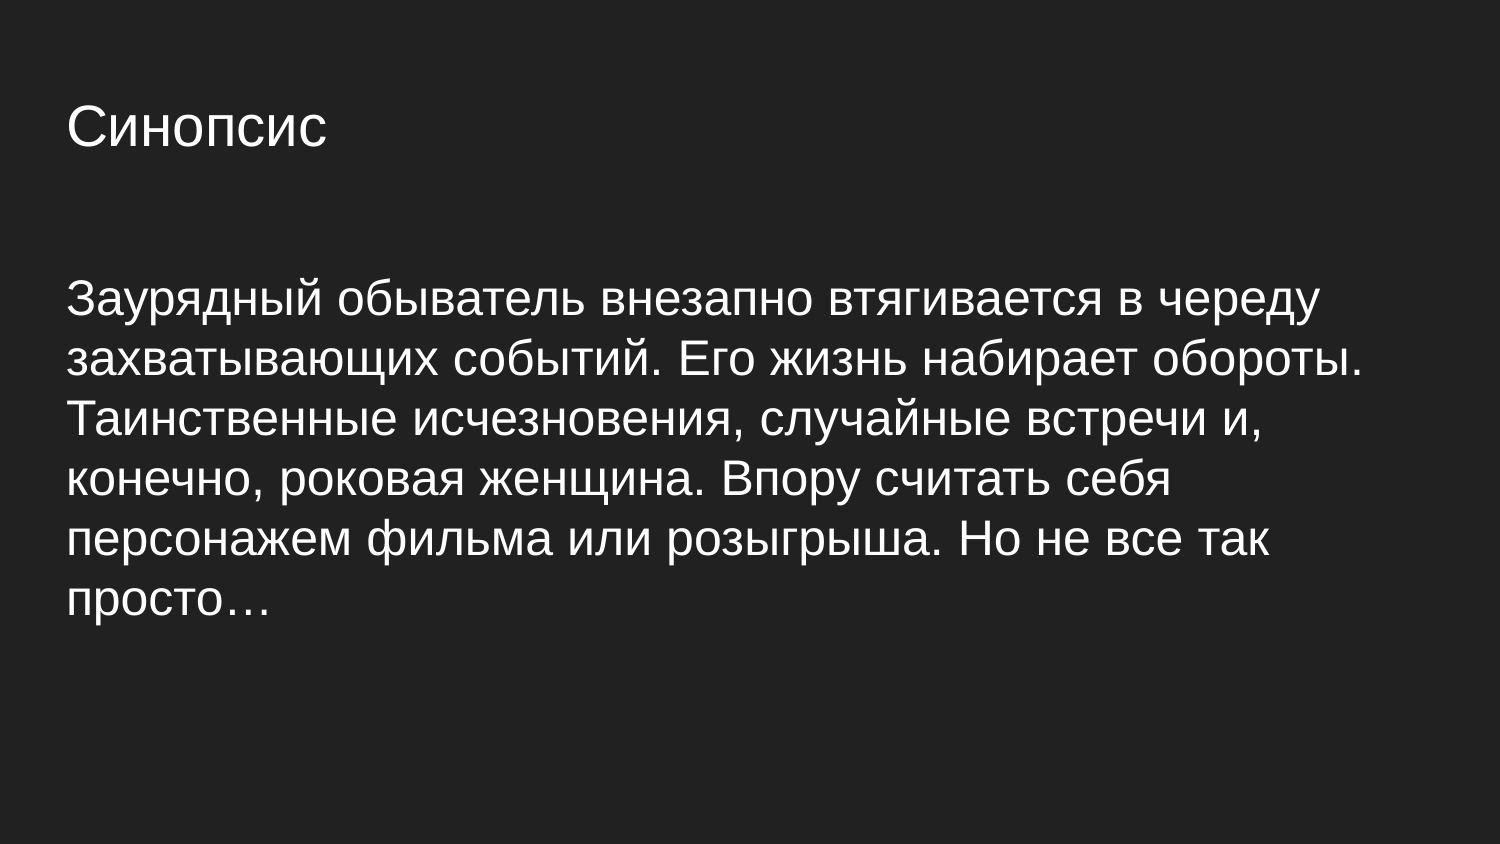

# Синопсис
Заурядный обыватель внезапно втягивается в череду захватывающих событий. Его жизнь набирает обороты. Таинственные исчезновения, случайные встречи и, конечно, роковая женщина. Впору считать себя персонажем фильма или розыгрыша. Но не все так просто…